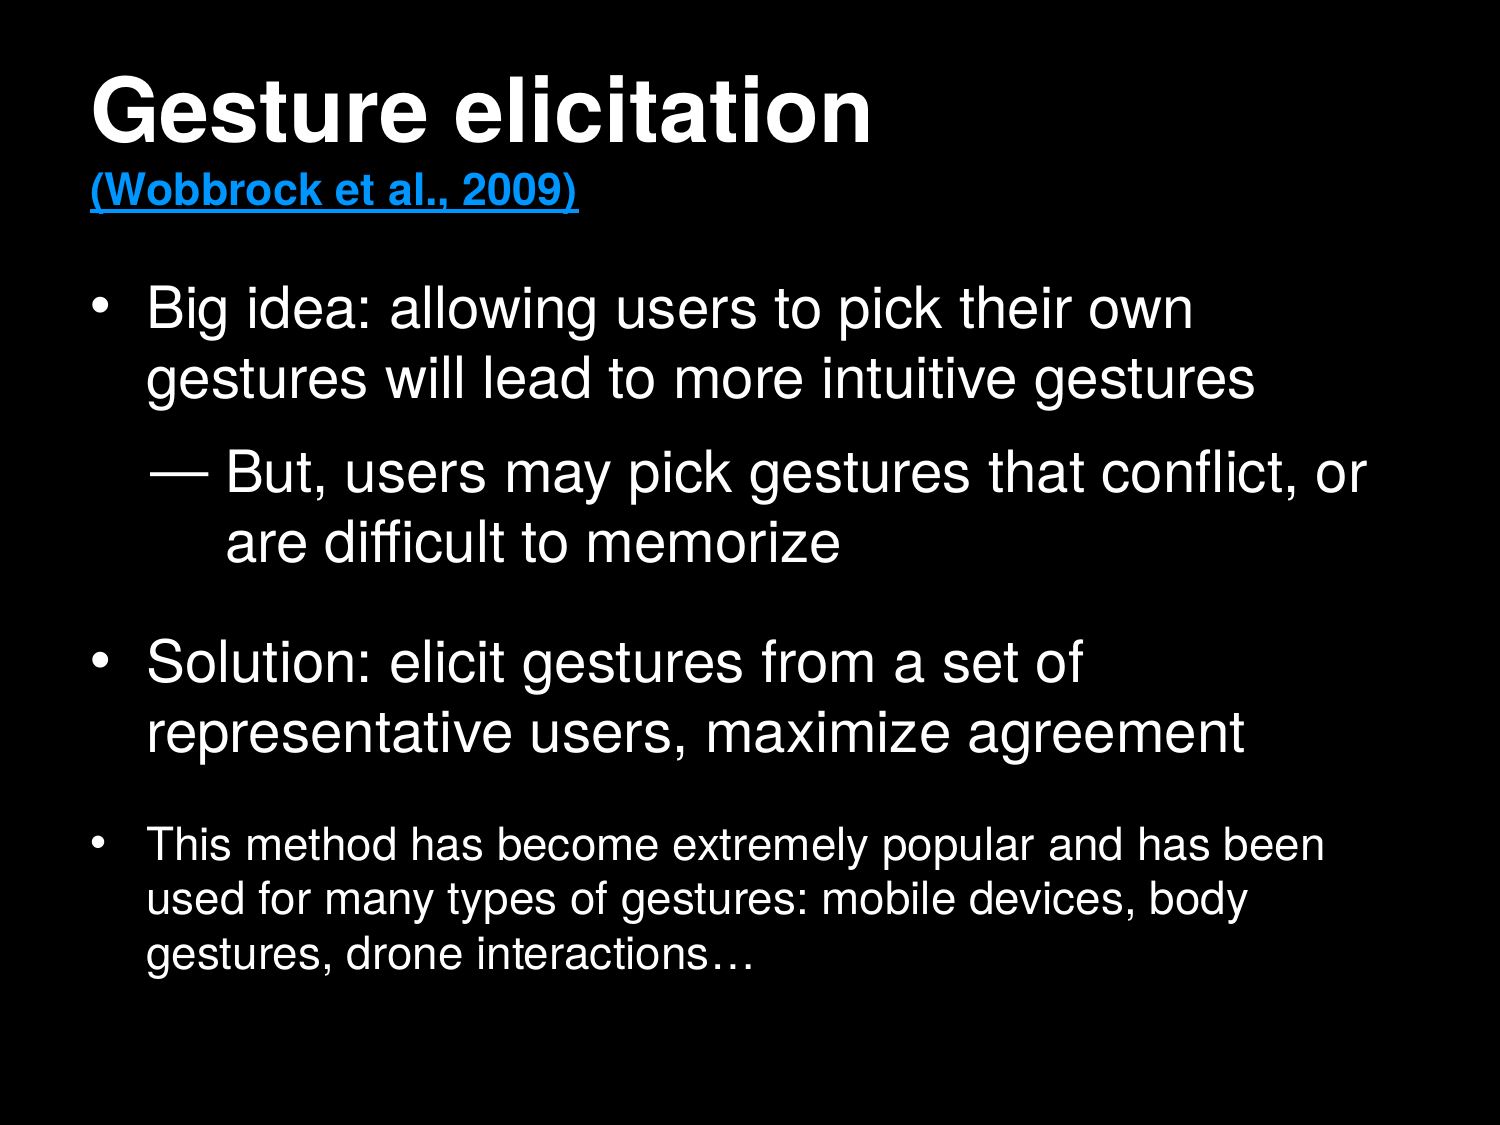

# Gesture elicitation (Wobbrock et al., 2009)
Big idea: allowing users to pick their own gestures will lead to more intuitive gestures
But, users may pick gestures that conflict, or are difficult to memorize
Solution: elicit gestures from a set of representative users, maximize agreement
This method has become extremely popular and has been used for many types of gestures: mobile devices, body gestures, drone interactions…